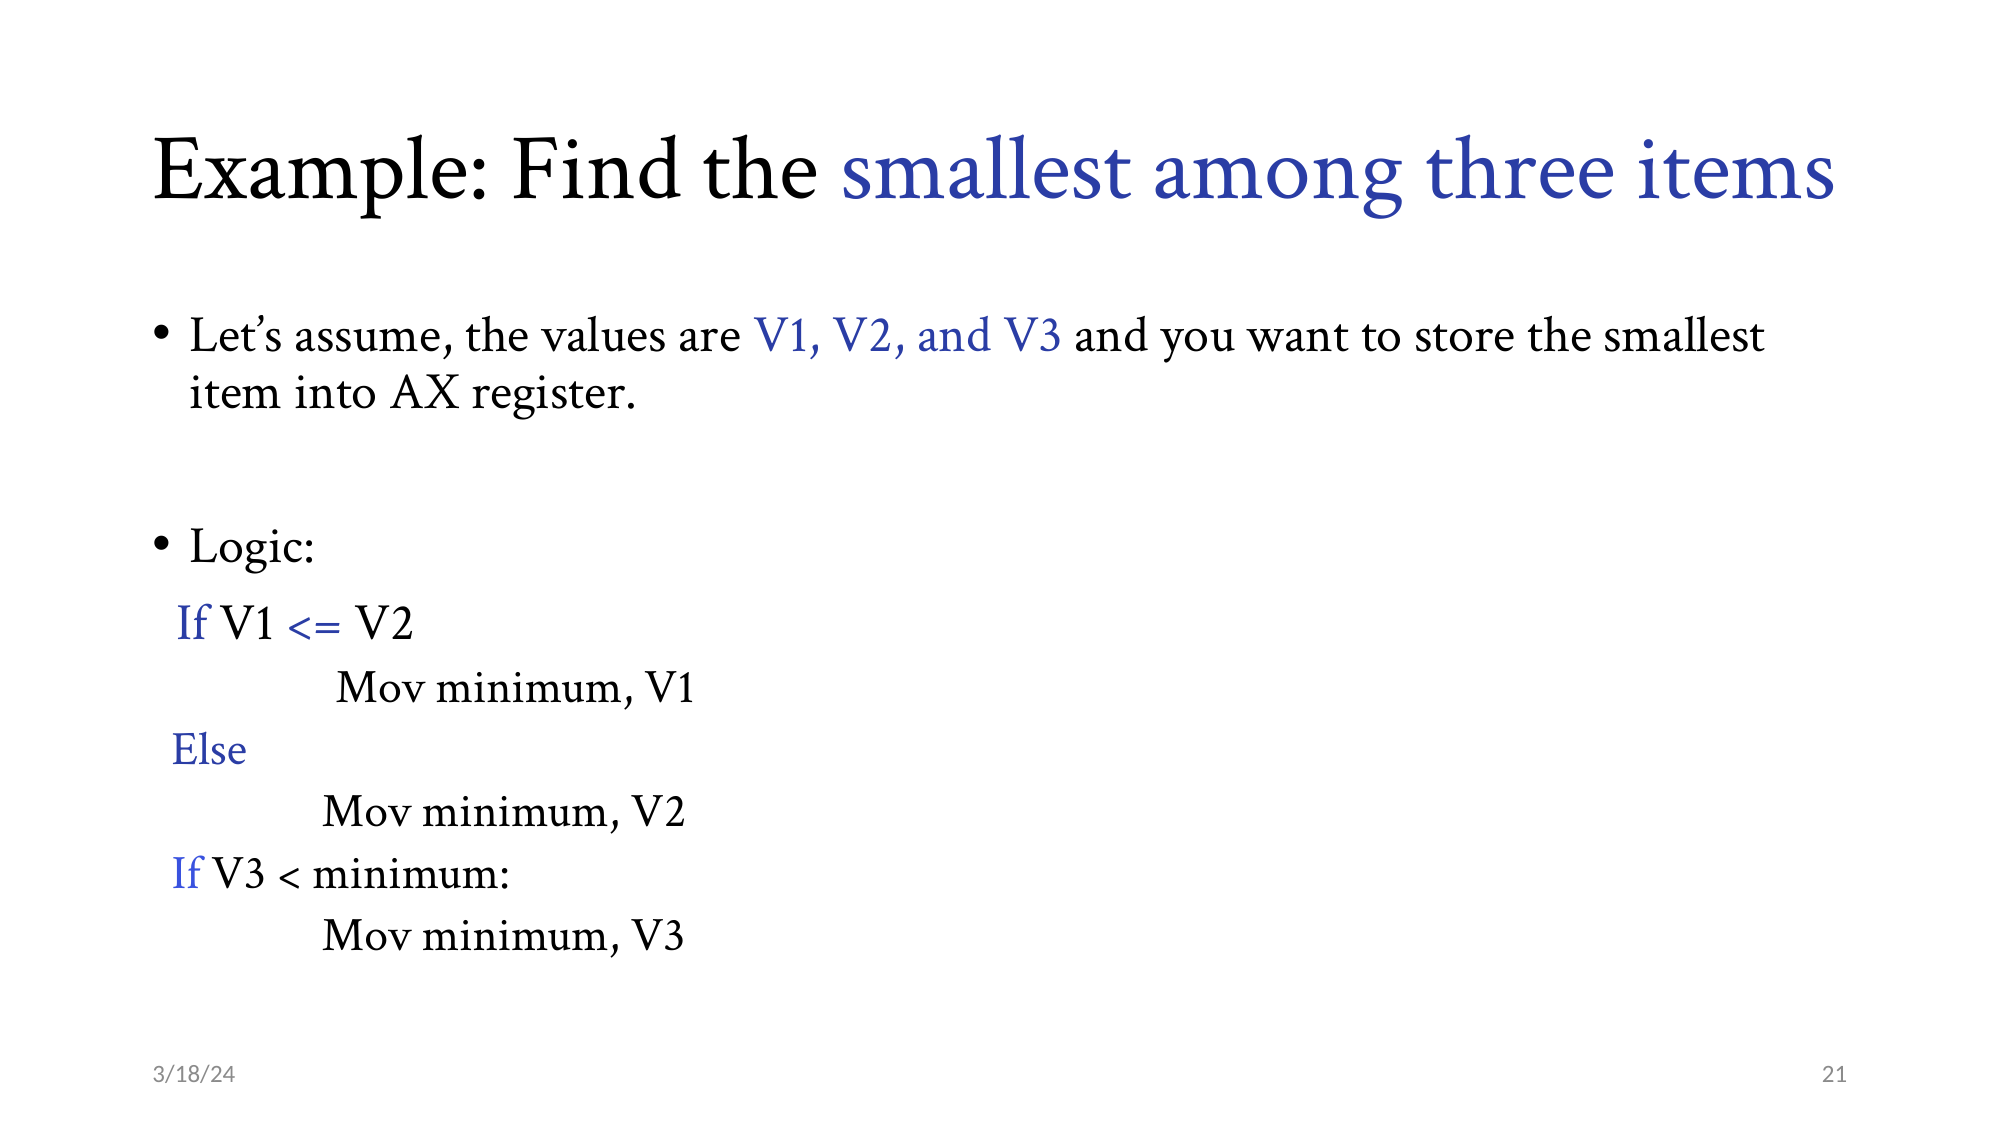

# Example: Find the smallest among three items
Let’s assume, the values are V1, V2, and V3 and you want to store the smallest item into AX register.

Logic:
  If V1 <= V2
	Mov minimum, V1
Else
	Mov minimum, V2
If V3 < minimum:
	Mov minimum, V3

3/18/24
21